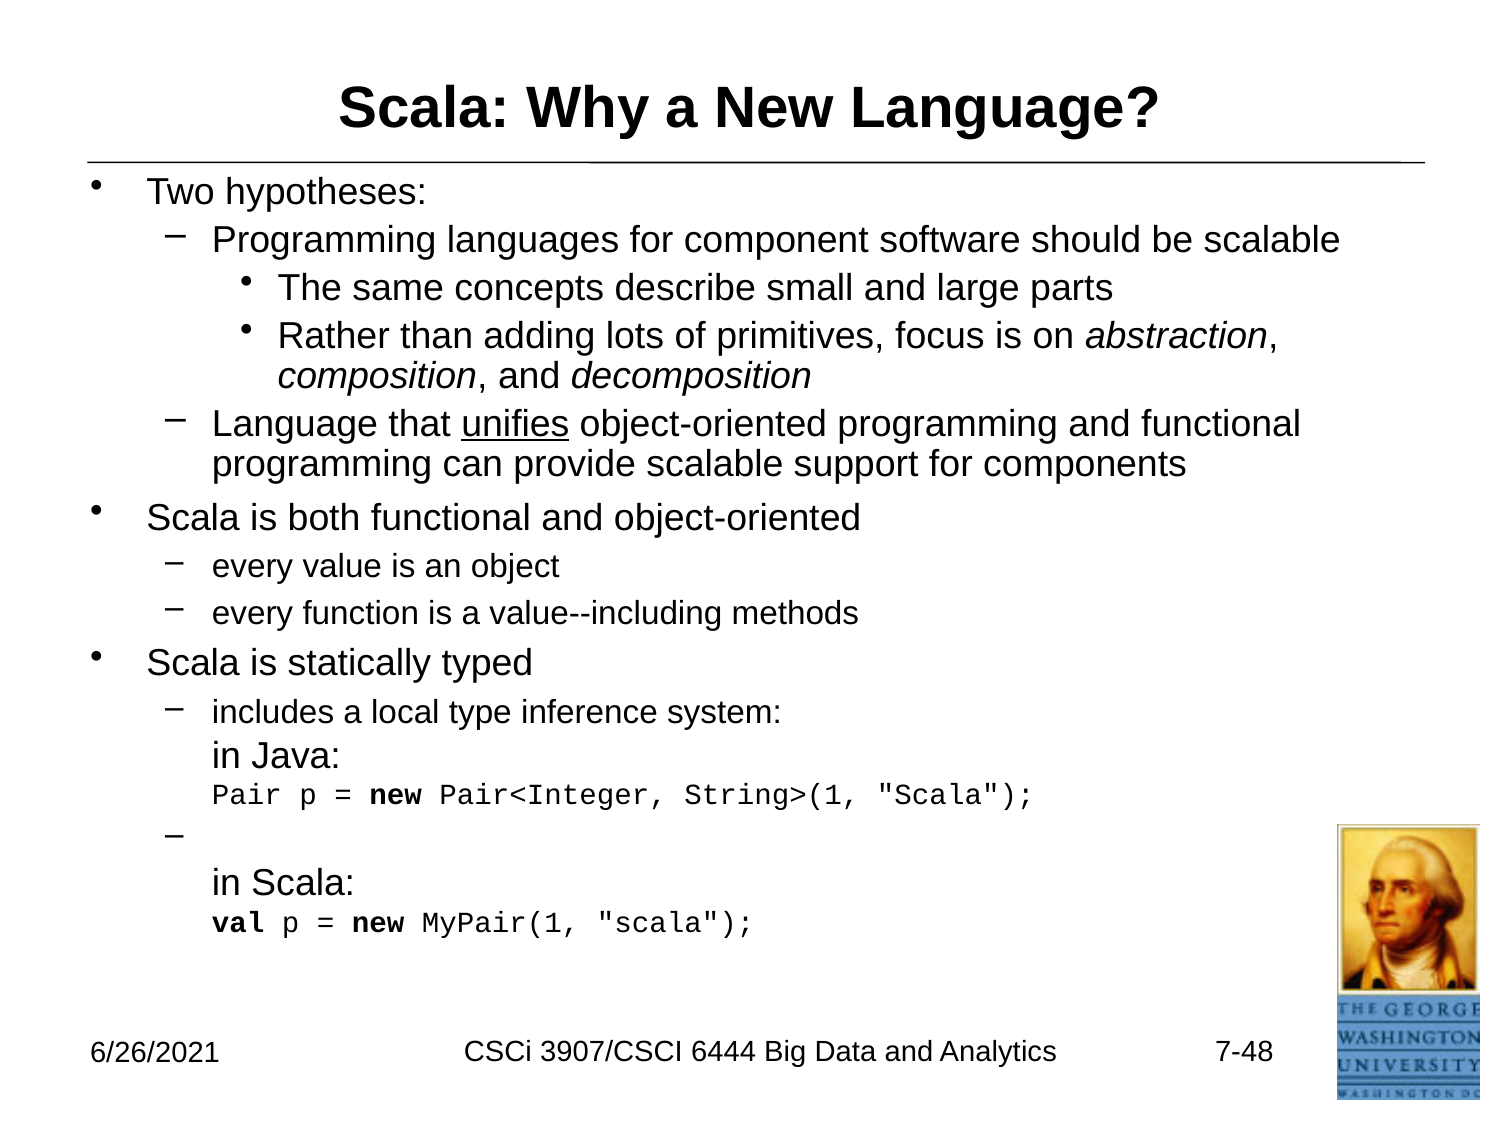

# Scala: Why a New Language?
Two hypotheses:
Programming languages for component software should be scalable
The same concepts describe small and large parts
Rather than adding lots of primitives, focus is on abstraction, composition, and decomposition
Language that unifies object-oriented programming and functional programming can provide scalable support for components
Scala is both functional and object-oriented
every value is an object
every function is a value--including methods
Scala is statically typed
includes a local type inference system:
in Java:
Pair p = new Pair<Integer, String>(1, "Scala");
in Scala:
val p = new MyPair(1, "scala");

CSCi 3907/CSCI 6444 Big Data and Analytics
7-48
6/26/2021